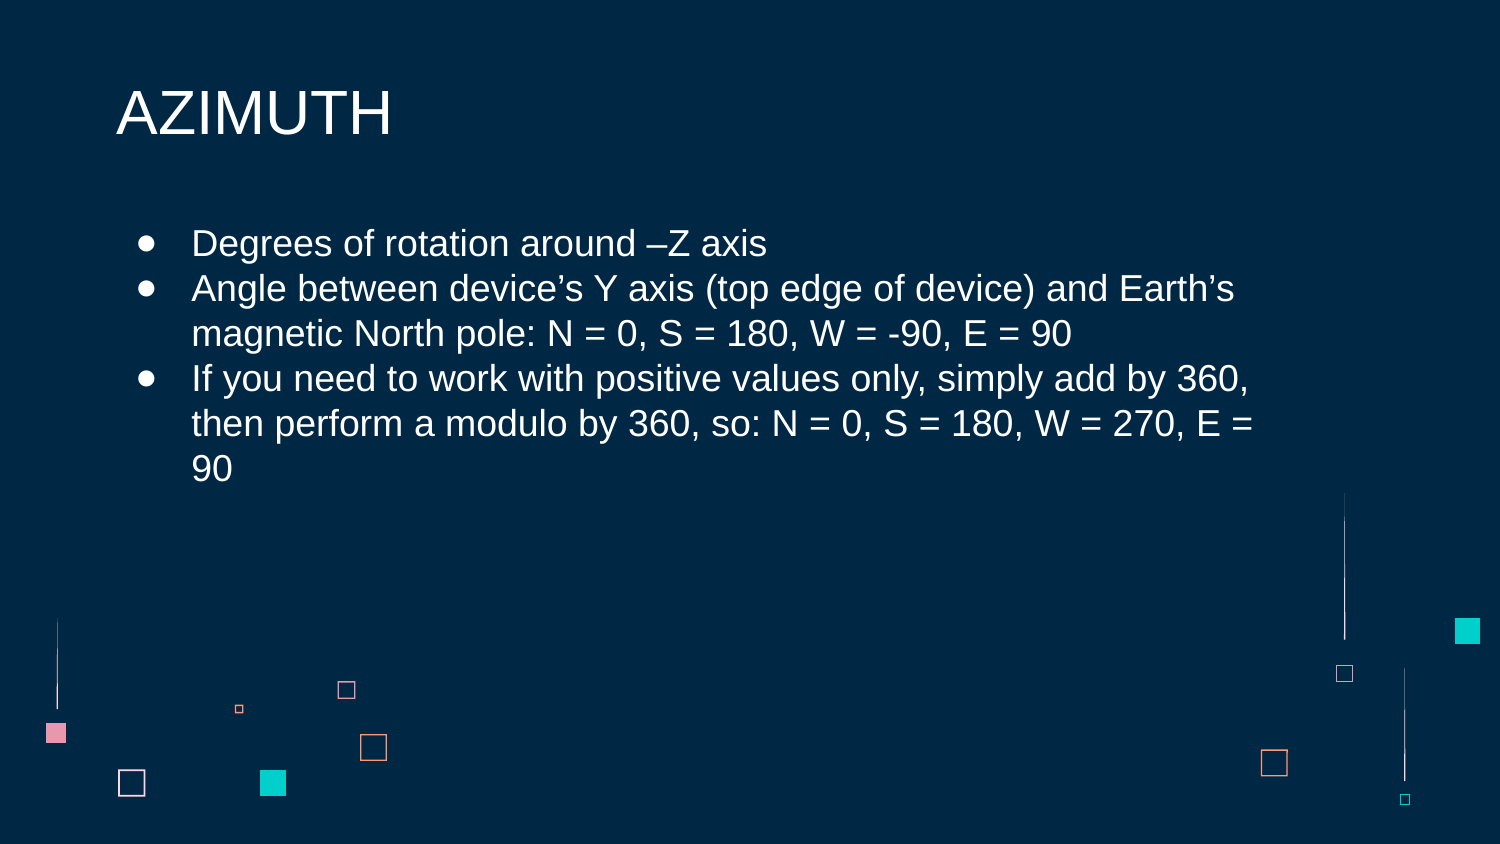

# AZIMUTH
Degrees of rotation around –Z axis
Angle between device’s Y axis (top edge of device) and Earth’s magnetic North pole: N = 0, S = 180, W = -90, E = 90
If you need to work with positive values only, simply add by 360, then perform a modulo by 360, so: N = 0, S = 180, W = 270, E = 90